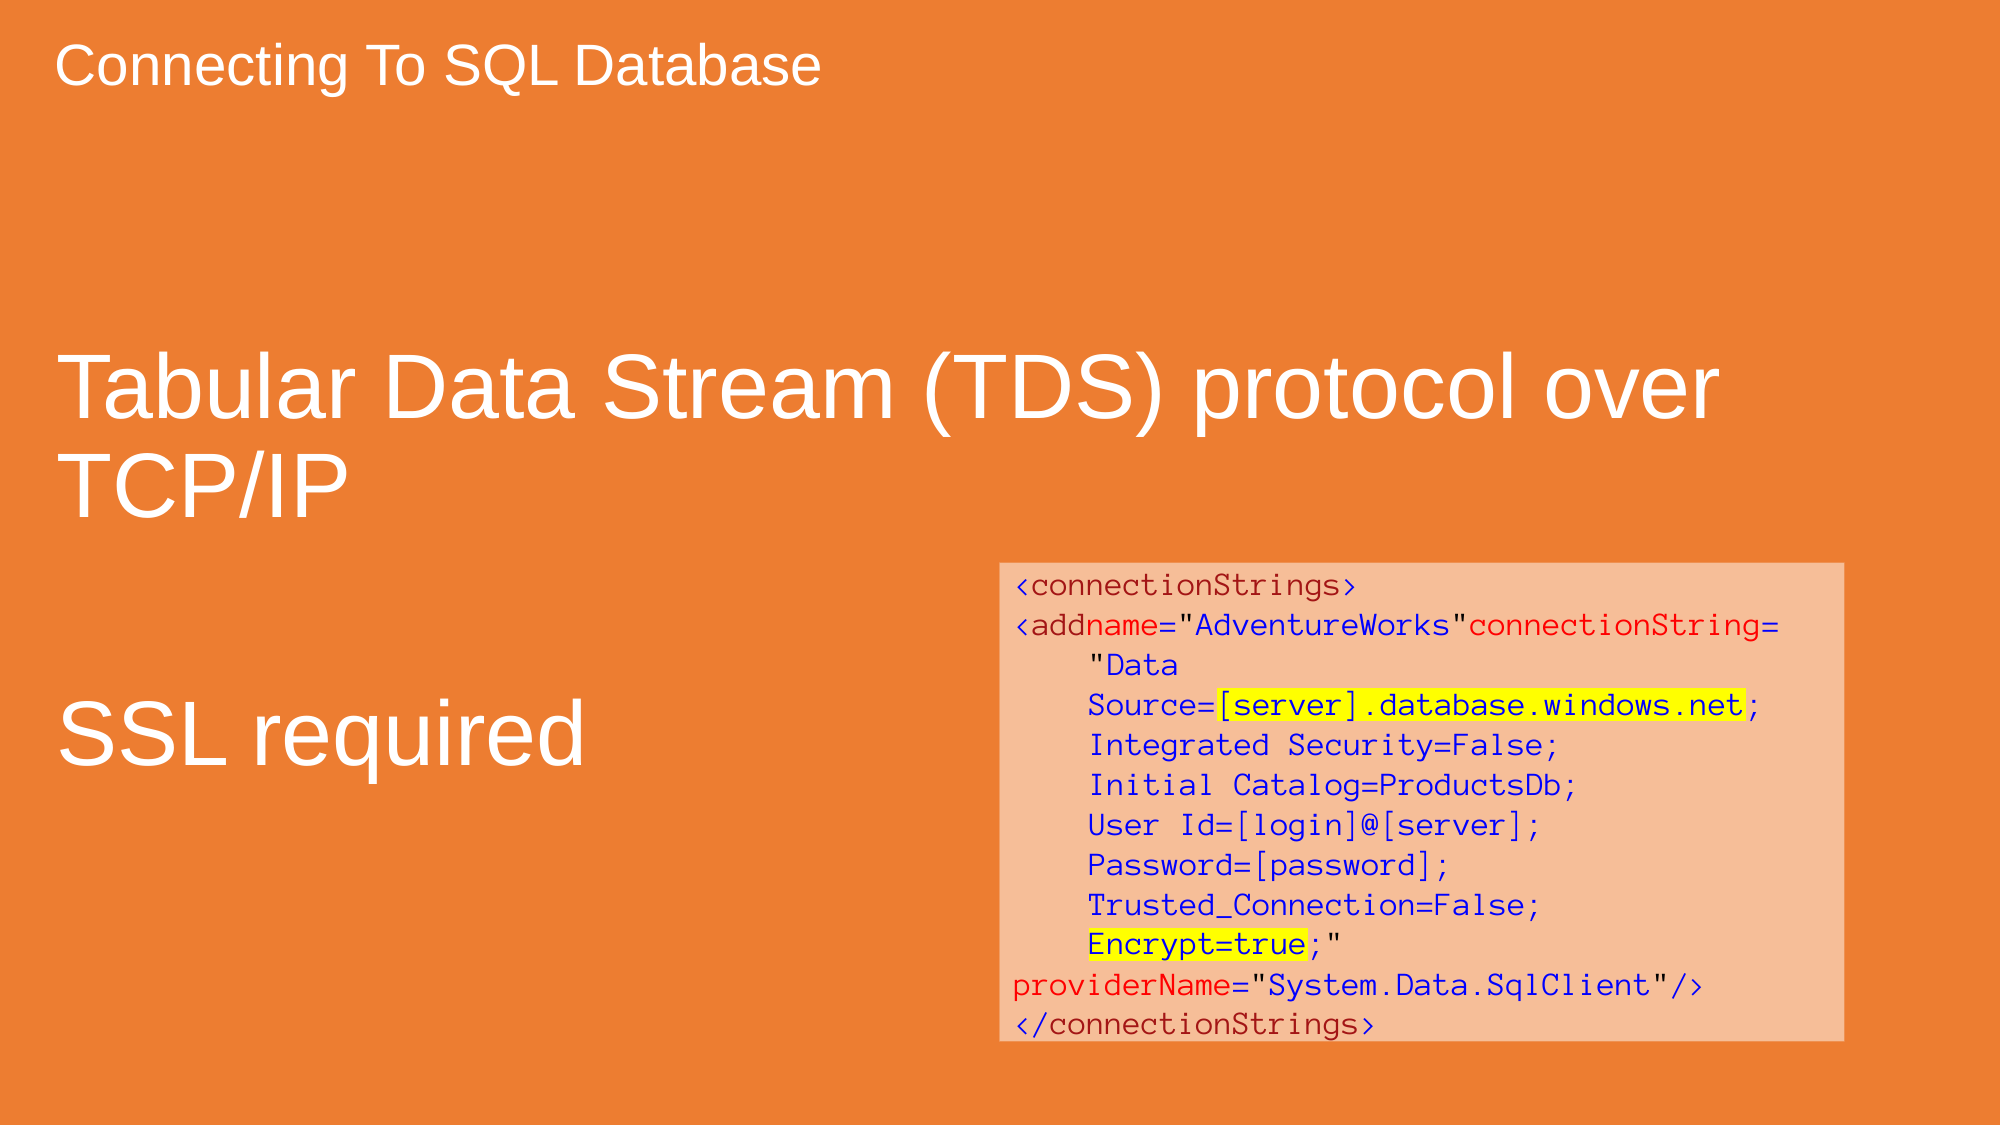

Tabular Data Stream (TDS) protocol over TCP/IP

SSL required
Connecting To SQL Database
<connectionStrings>
<addname="AdventureWorks"connectionString=
"Data Source=[server].database.windows.net;
Integrated Security=False;
Initial Catalog=ProductsDb;
User Id=[login]@[server];
Password=[password];
Trusted_Connection=False;
Encrypt=true;"
providerName="System.Data.SqlClient"/>
</connectionStrings>